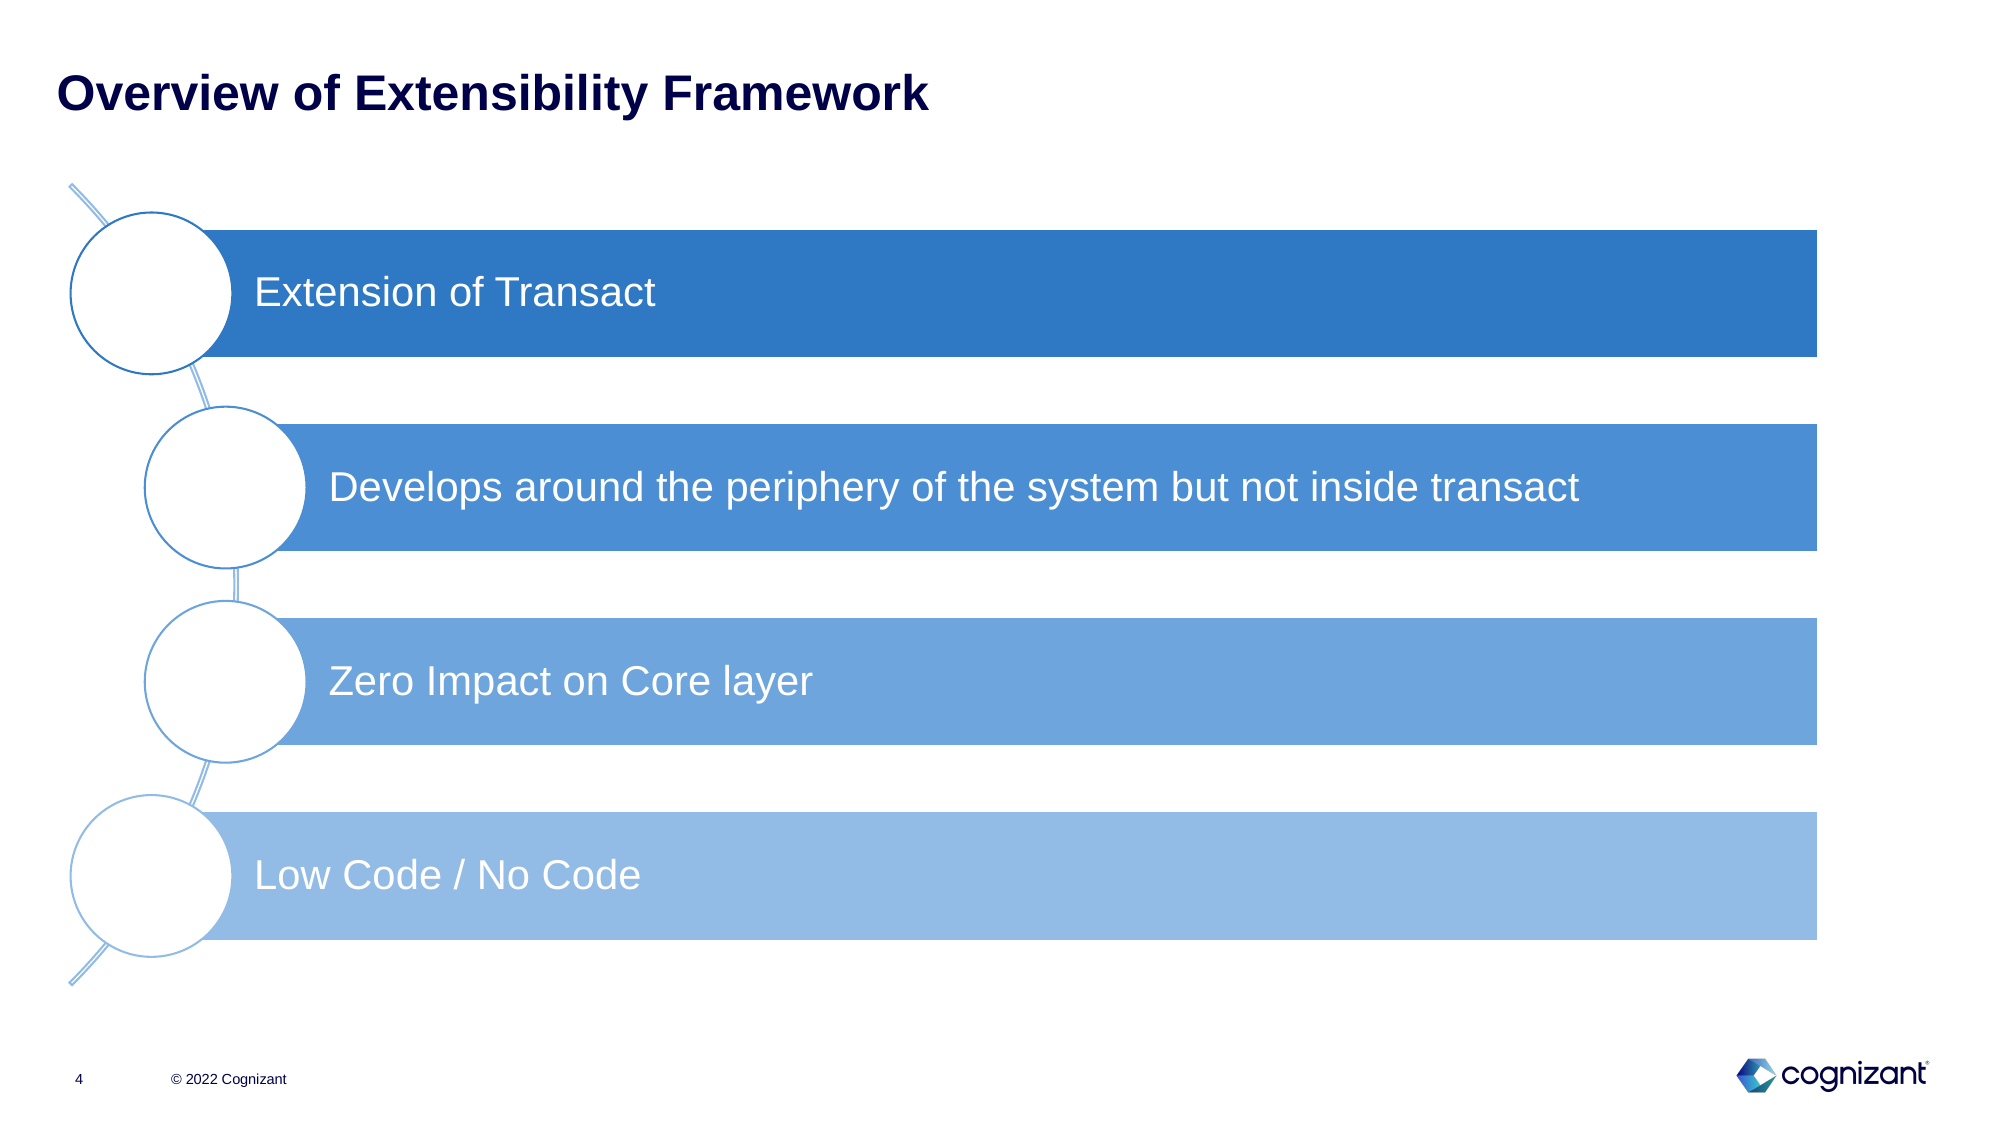

# Overview of Extensibility Framework
Extension of Transact
Develops around the periphery of the system but not inside transact
Zero Impact on Core layer
Low Code / No Code

4
© 2022 Cognizant